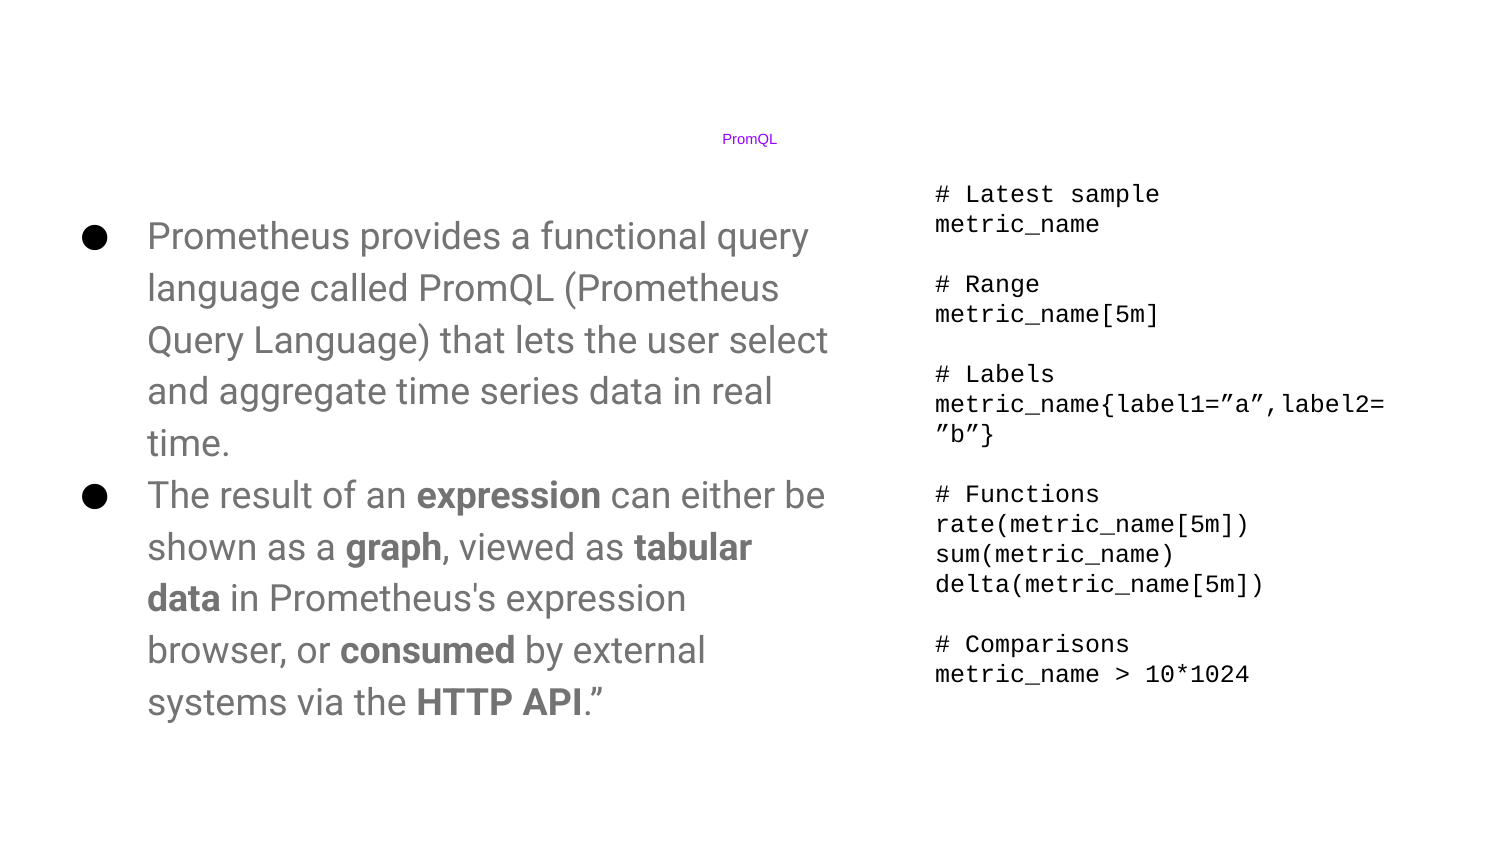

# PromQL
# Latest sample
metric_name

# Range
metric_name[5m]

# Labels
metric_name{label1=”a”,label2=”b”}

# Functions
rate(metric_name[5m])
sum(metric_name)
delta(metric_name[5m])

# Comparisons
metric_name > 10*1024
Prometheus provides a functional query language called PromQL (Prometheus Query Language) that lets the user select and aggregate time series data in real time.
The result of an expression can either be shown as a graph, viewed as tabular data in Prometheus's expression browser, or consumed by external systems via the HTTP API.”